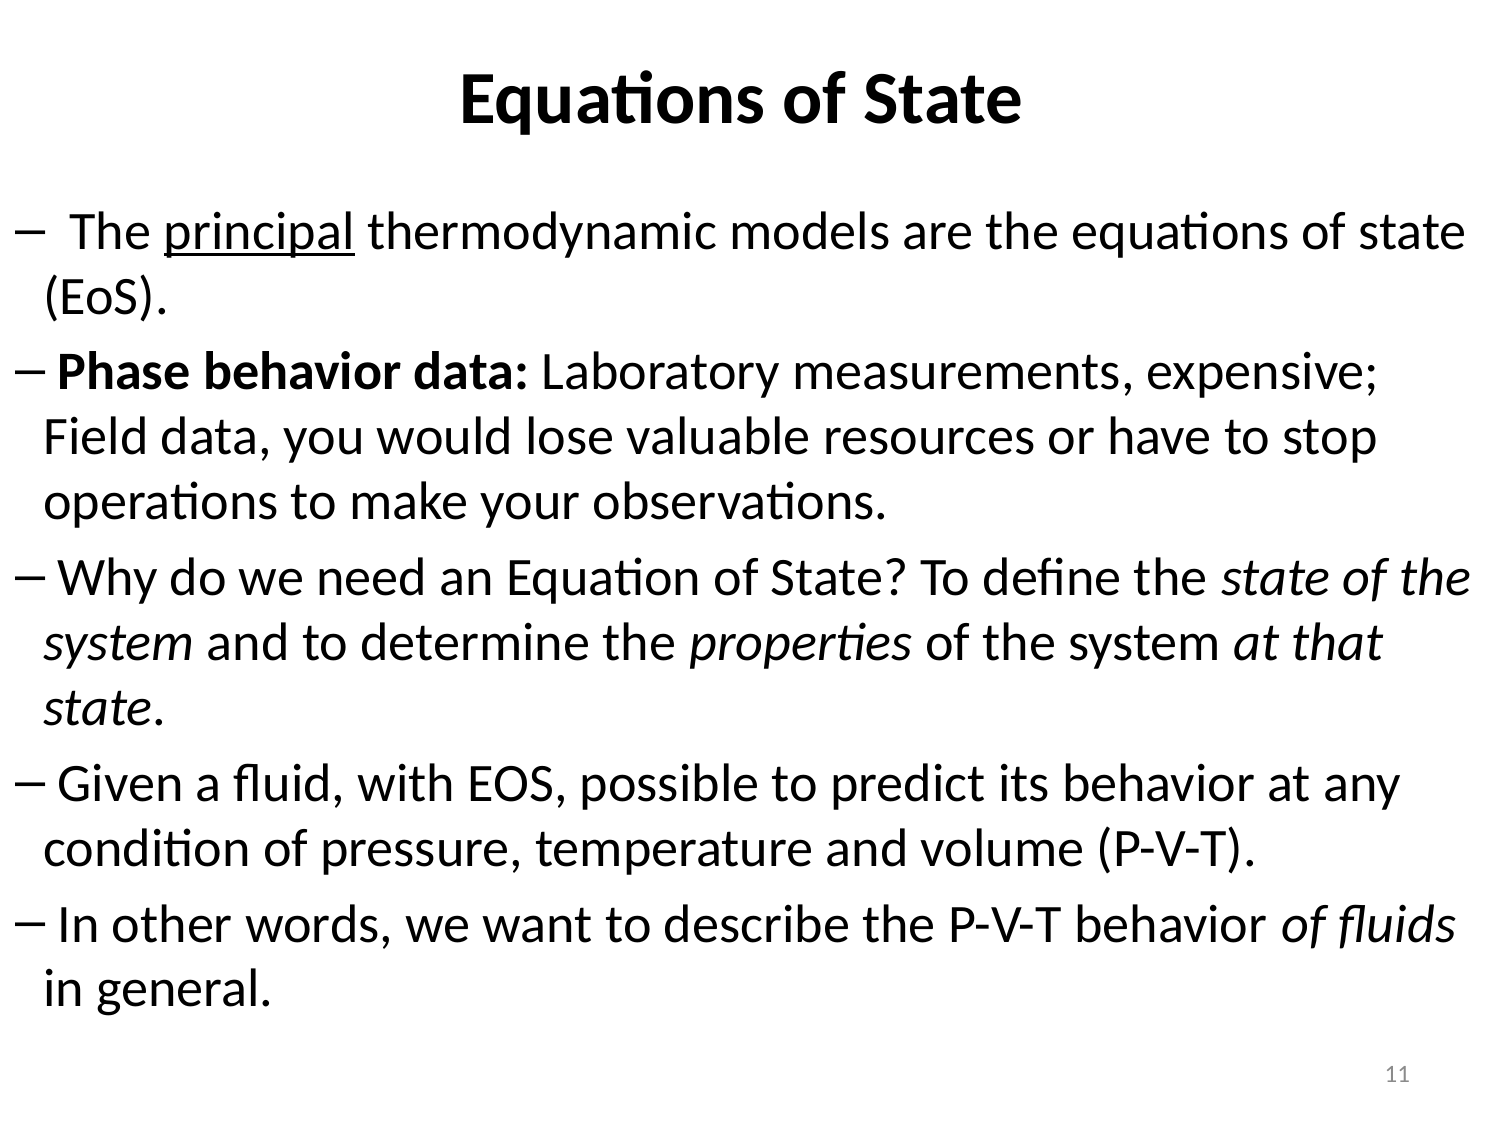

# Equations of State
  The principal thermodynamic models are the equations of state (EoS).
 Phase behavior data: Laboratory measurements, expensive; Field data, you would lose valuable resources or have to stop operations to make your observations.
 Why do we need an Equation of State? To define the state of the system and to determine the properties of the system at that state.
 Given a fluid, with EOS, possible to predict its behavior at any condition of pressure, temperature and volume (P-V-T).
 In other words, we want to describe the P-V-T behavior of fluids in general.

11